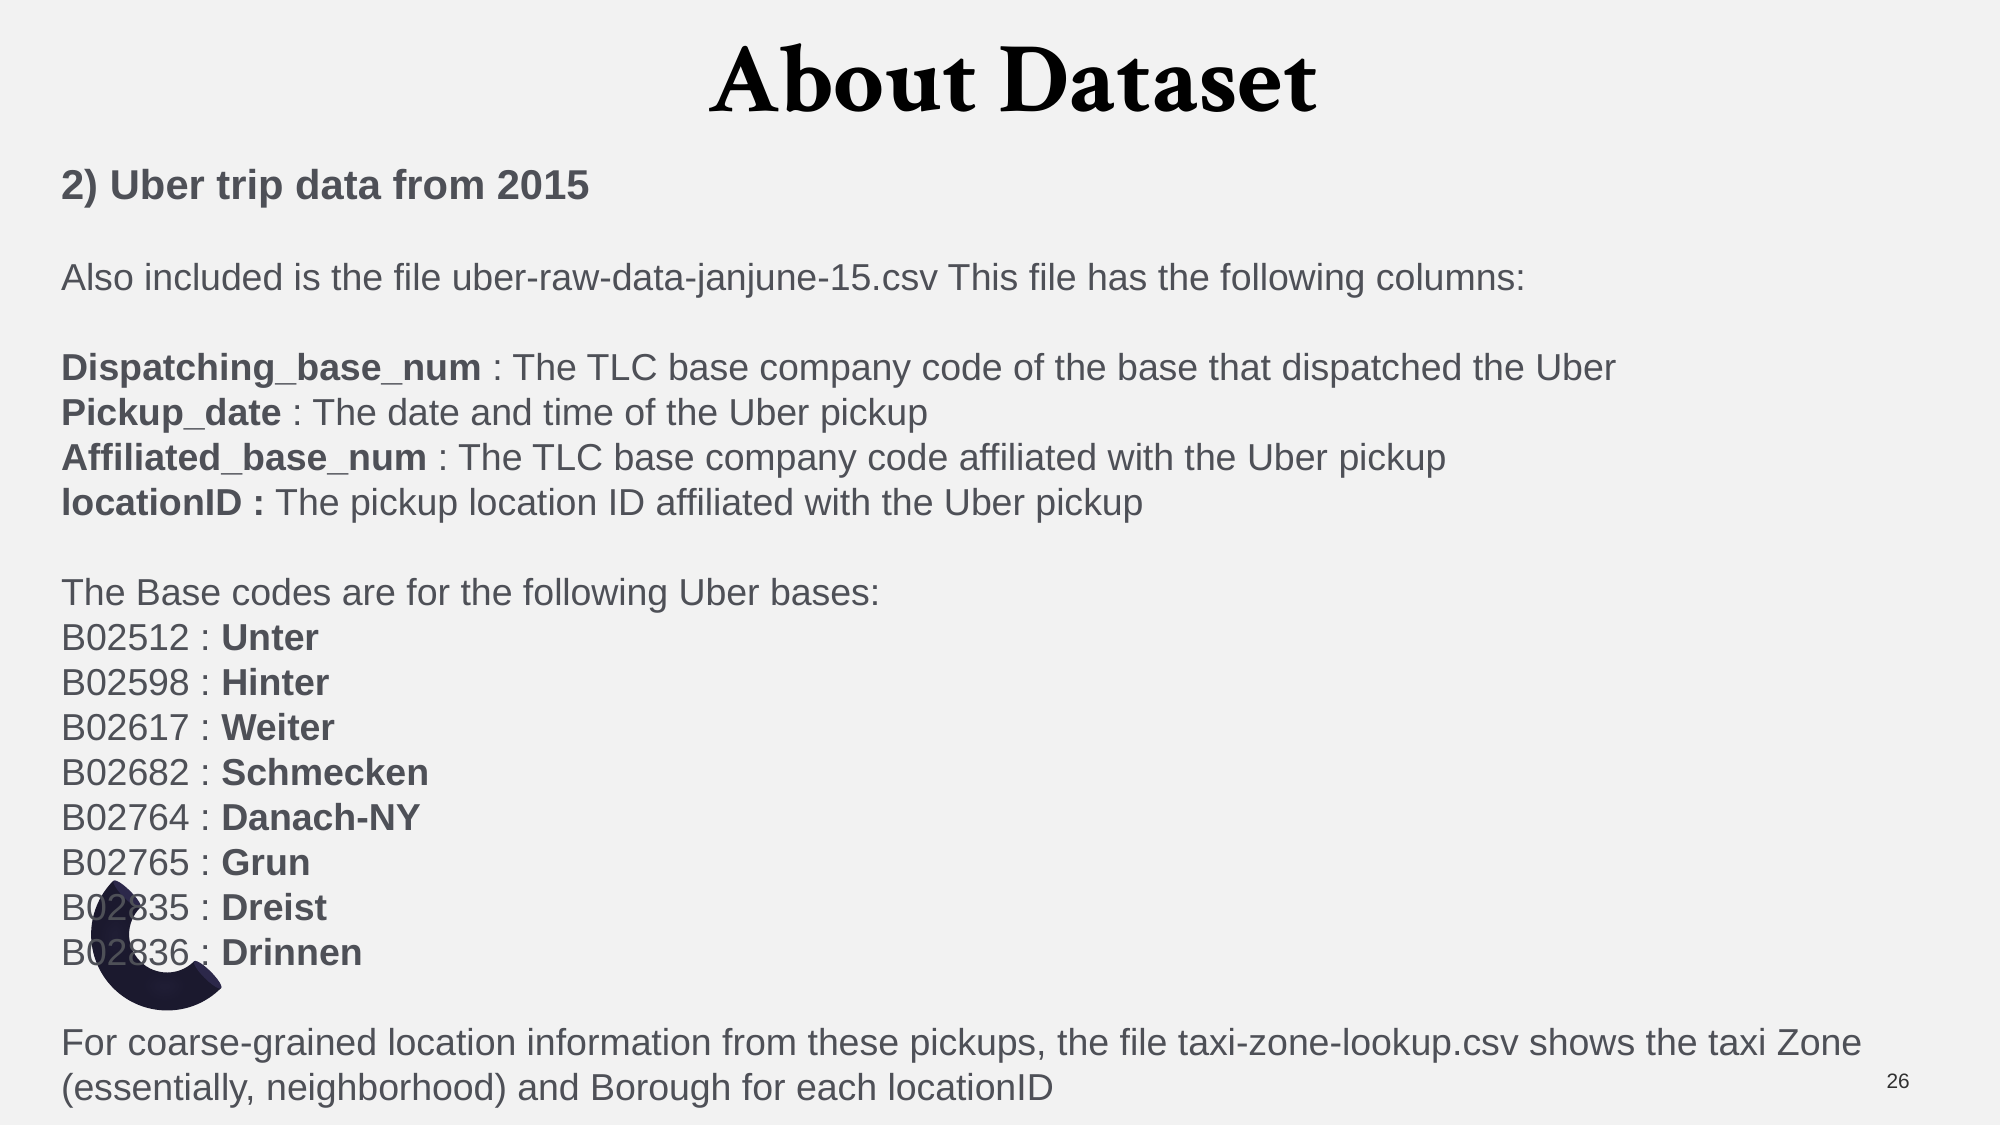

About Dataset
2) Uber trip data from 2015

Also included is the file uber-raw-data-janjune-15.csv This file has the following columns:

Dispatching_base_num : The TLC base company code of the base that dispatched the Uber
Pickup_date : The date and time of the Uber pickup
Affiliated_base_num : The TLC base company code affiliated with the Uber pickup
locationID : The pickup location ID affiliated with the Uber pickup
The Base codes are for the following Uber bases:
B02512 : Unter
B02598 : Hinter
B02617 : Weiter
B02682 : Schmecken
B02764 : Danach-NY
B02765 : Grun
B02835 : Dreist
B02836 : Drinnen

For coarse-grained location information from these pickups, the file taxi-zone-lookup.csv shows the taxi Zone (essentially, neighborhood) and Borough for each locationID

26